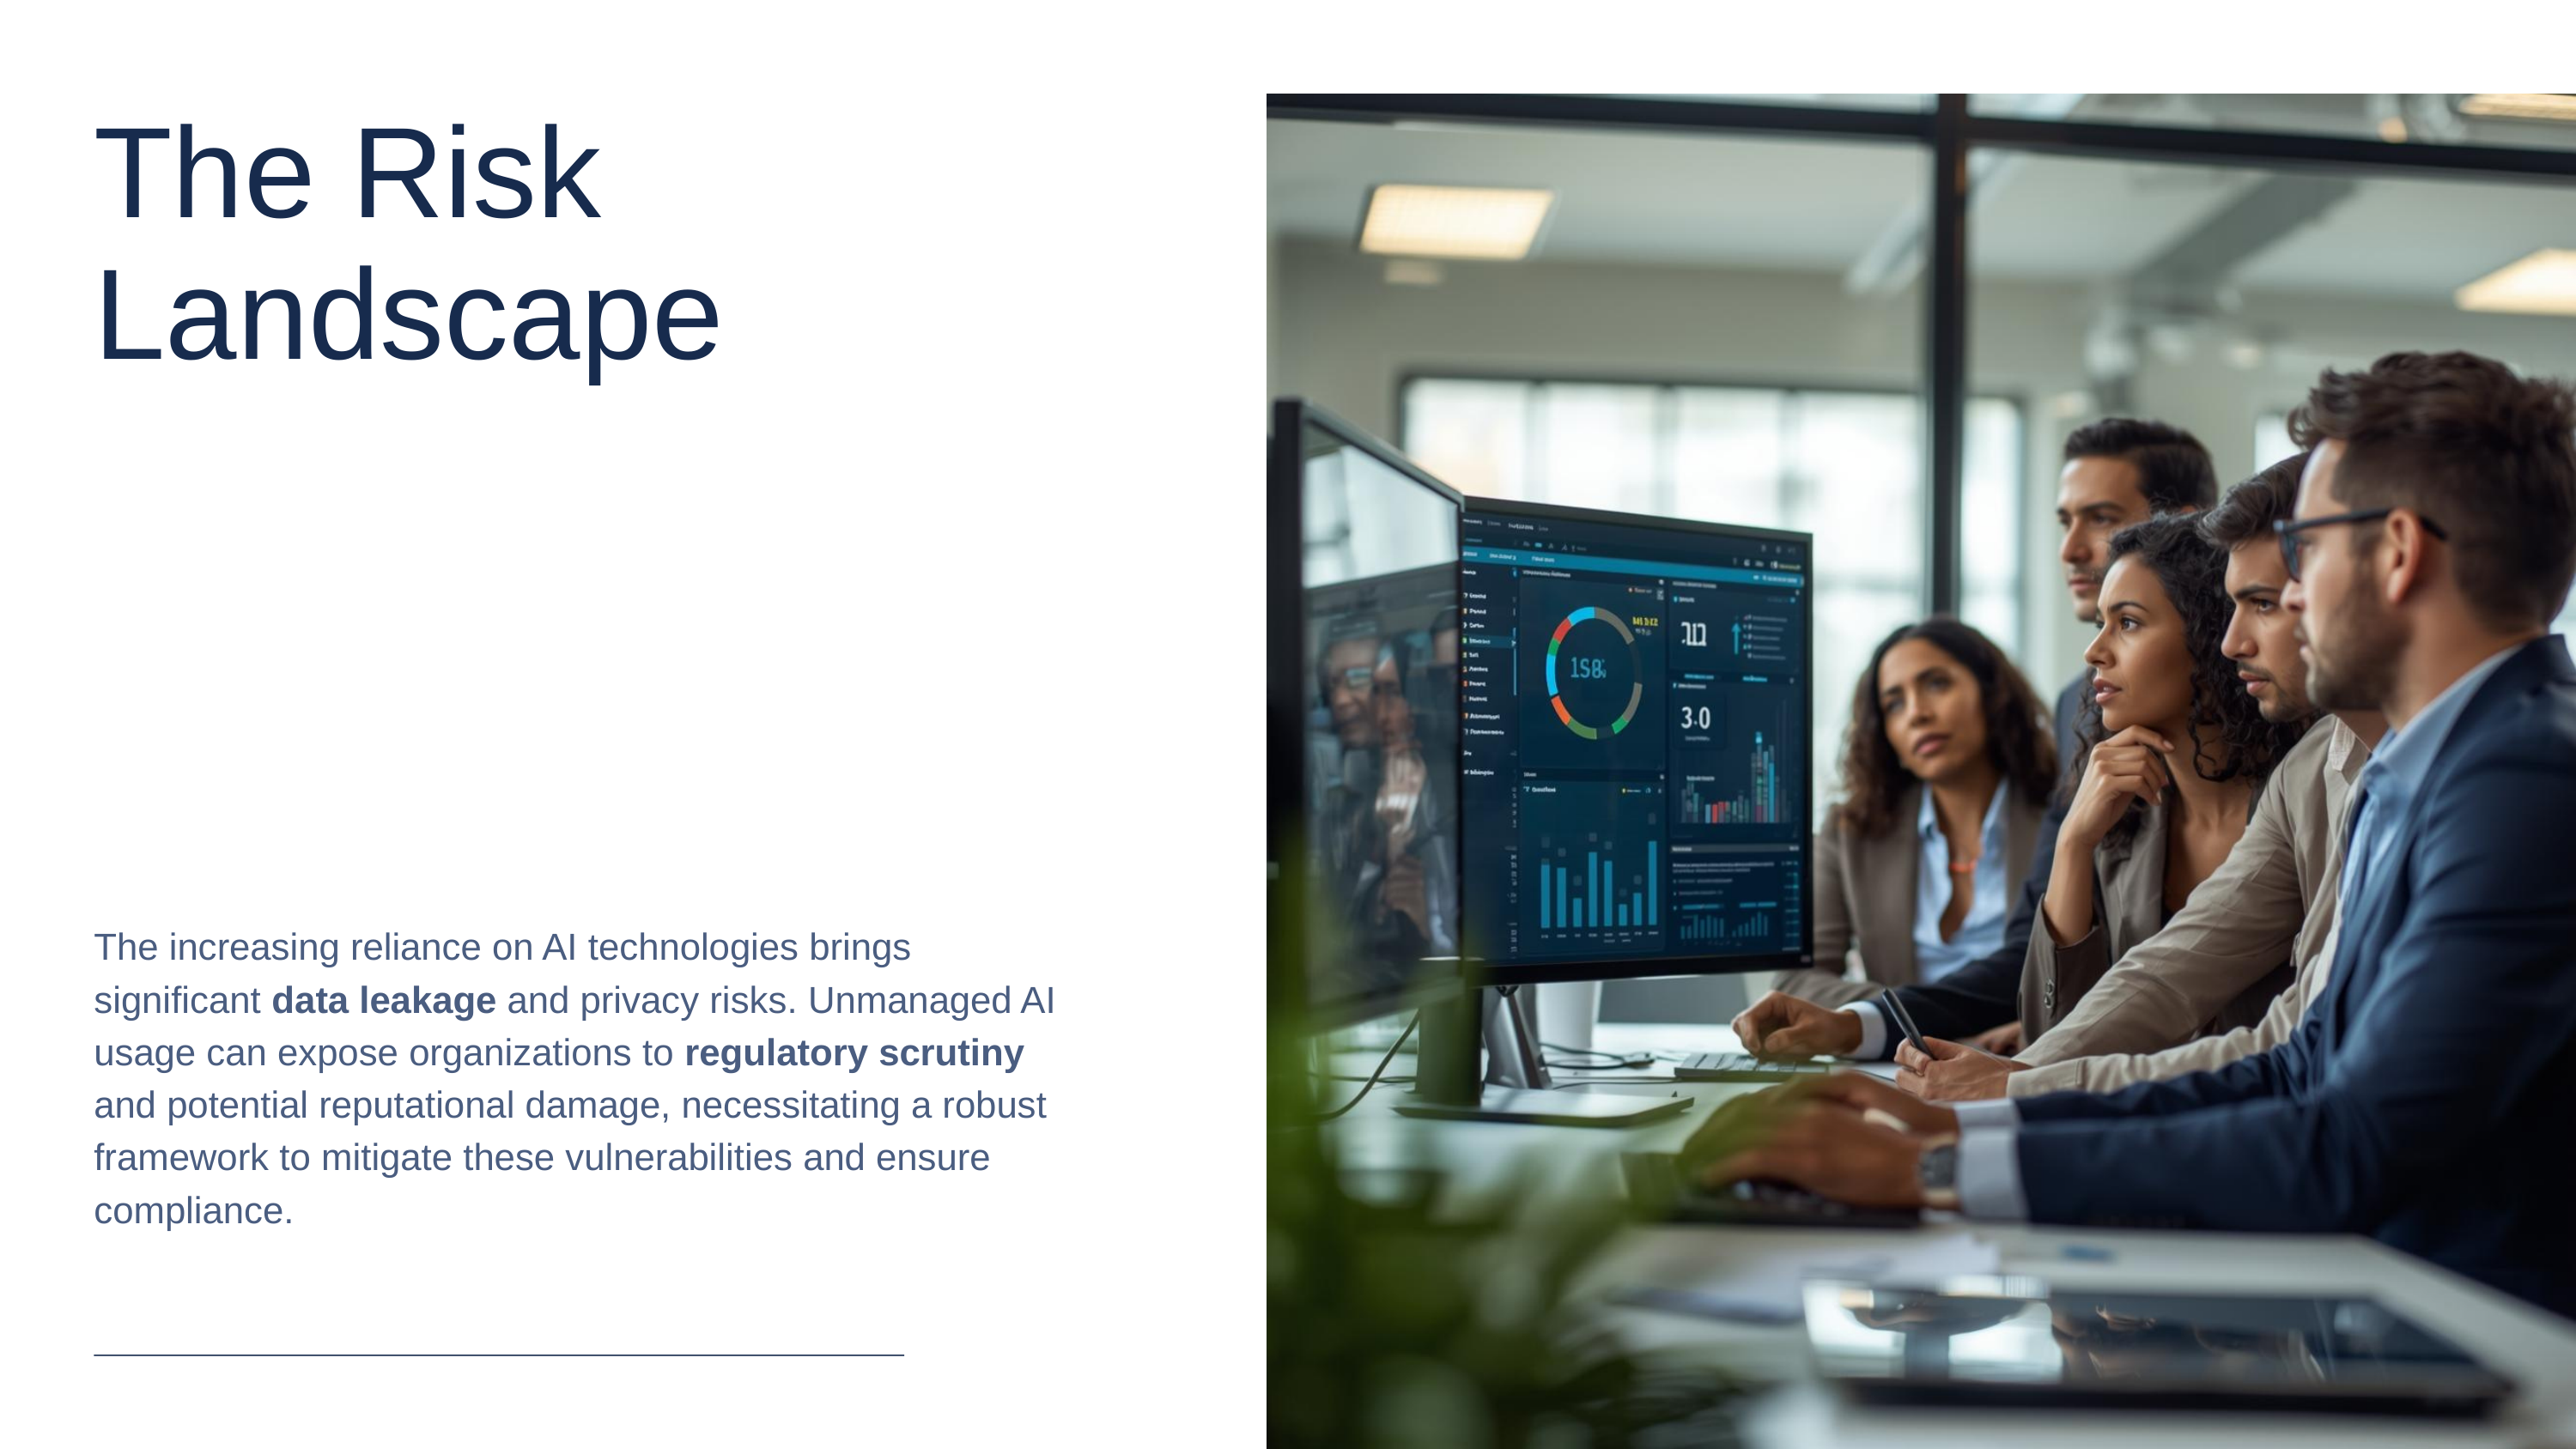

The Risk Landscape
The increasing reliance on AI technologies brings significant data leakage and privacy risks. Unmanaged AI usage can expose organizations to regulatory scrutiny and potential reputational damage, necessitating a robust framework to mitigate these vulnerabilities and ensure compliance.